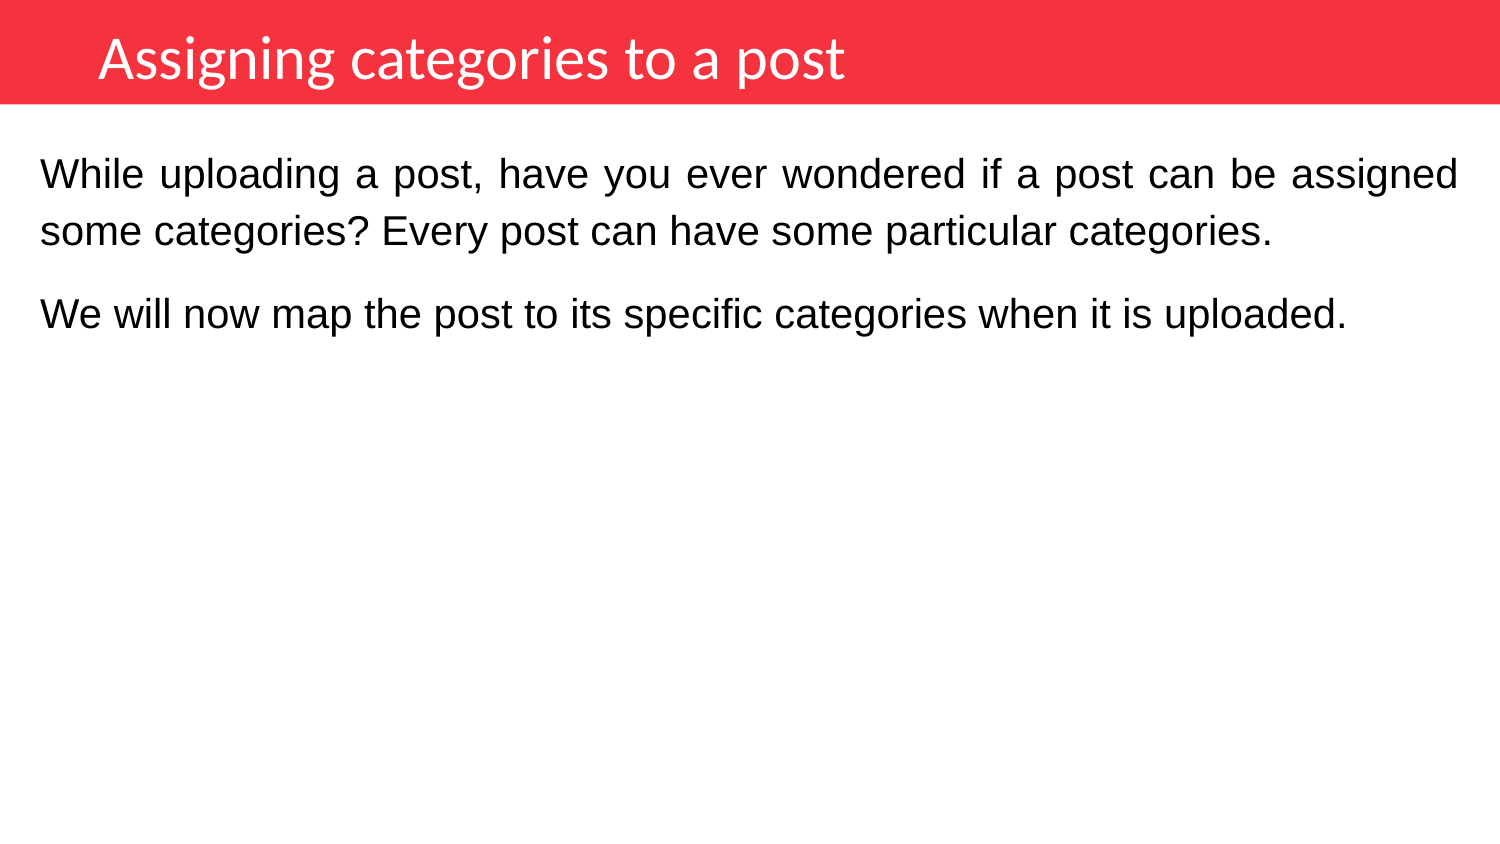

Assigning categories to a post

While uploading a post, have you ever wondered if a post can be assigned some categories? Every post can have some particular categories.
We will now map the post to its specific categories when it is uploaded.